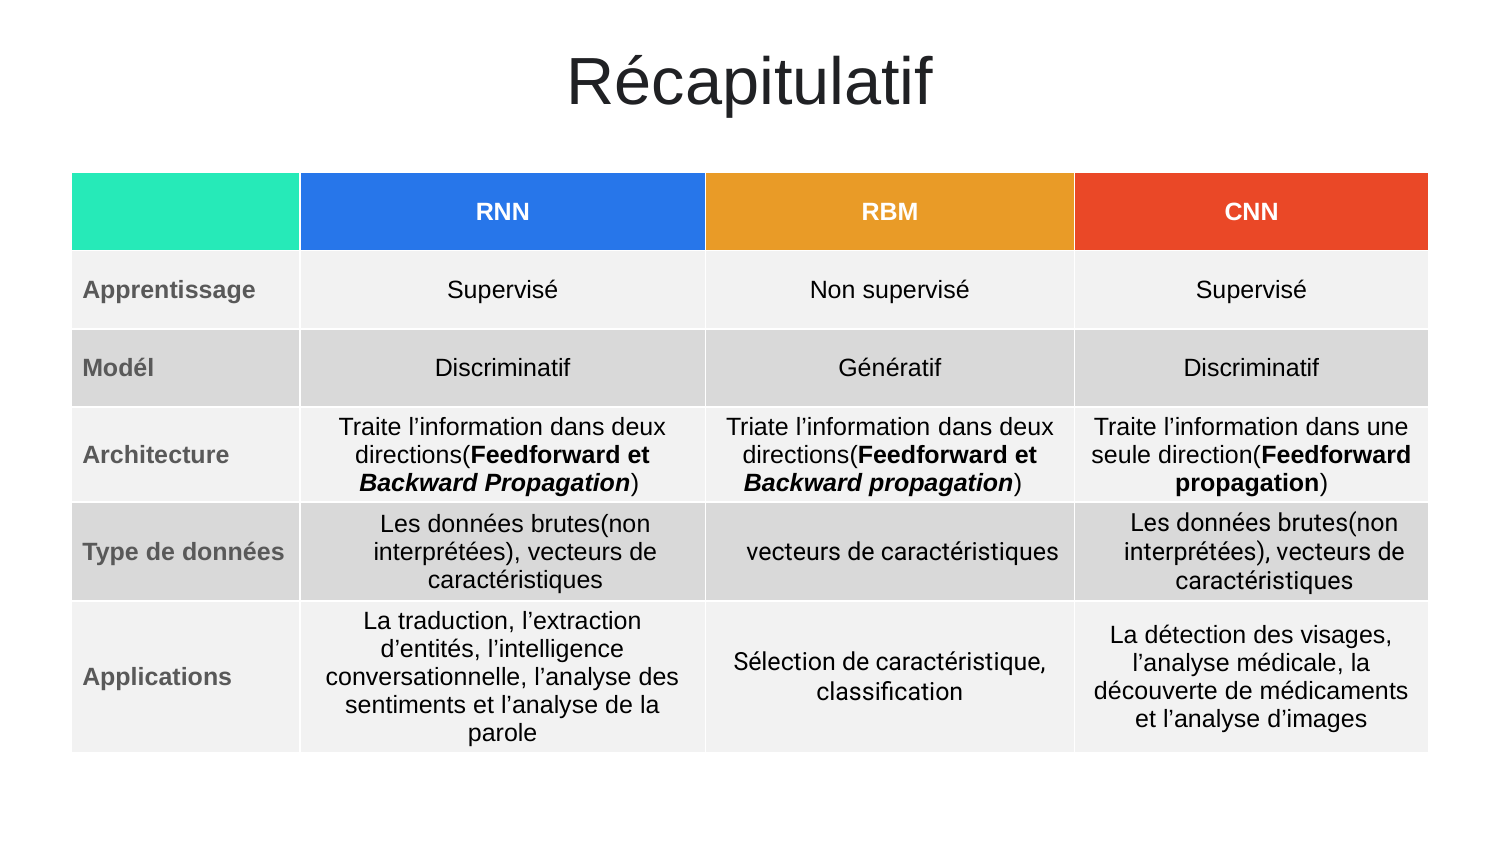

Récapitulatif
|  | RNN | RBM | CNN |
| --- | --- | --- | --- |
| Apprentissage | Supervisé | Non supervisé | Supervisé |
| Modél | Discriminatif | Génératif | Discriminatif |
| Architecture | Traite l’information dans deux directions(Feedforward et Backward Propagation) | Triate l’information dans deux directions(Feedforward et Backward propagation) | Traite l’information dans une seule direction(Feedforward propagation) |
| Type de données | Les données brutes(non interprétées), vecteurs de caractéristiques | vecteurs de caractéristiques | Les données brutes(non interprétées), vecteurs de caractéristiques |
| Applications | La traduction, l’extraction d’entités, l’intelligence conversationnelle, l’analyse des sentiments et l’analyse de la parole | Sélection de caractéristique, classification | La détection des visages, l’analyse médicale, la découverte de médicaments et l’analyse d’images |